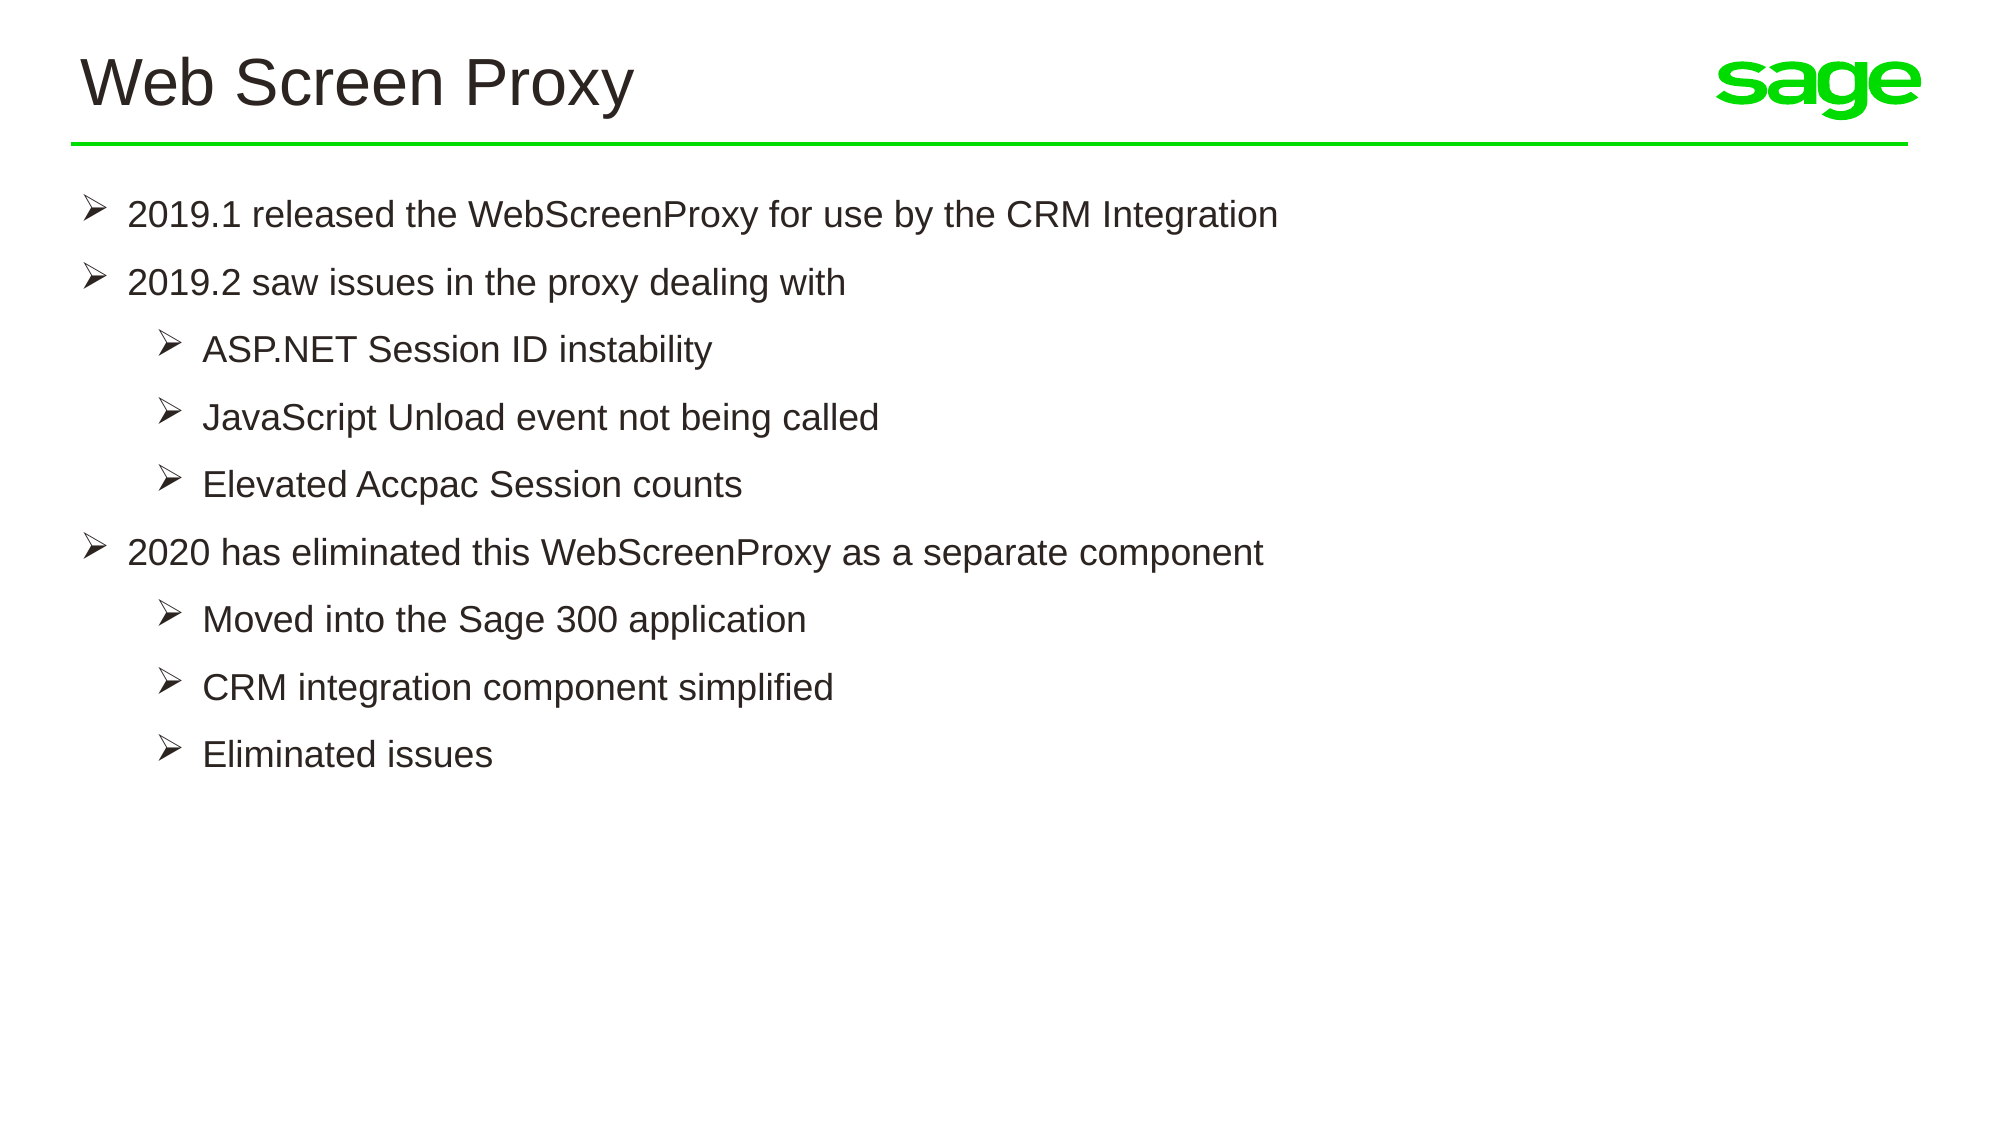

Web Screen Proxy
2019.1 released the WebScreenProxy for use by the CRM Integration
2019.2 saw issues in the proxy dealing with
ASP.NET Session ID instability
JavaScript Unload event not being called
Elevated Accpac Session counts
2020 has eliminated this WebScreenProxy as a separate component
Moved into the Sage 300 application
CRM integration component simplified
Eliminated issues